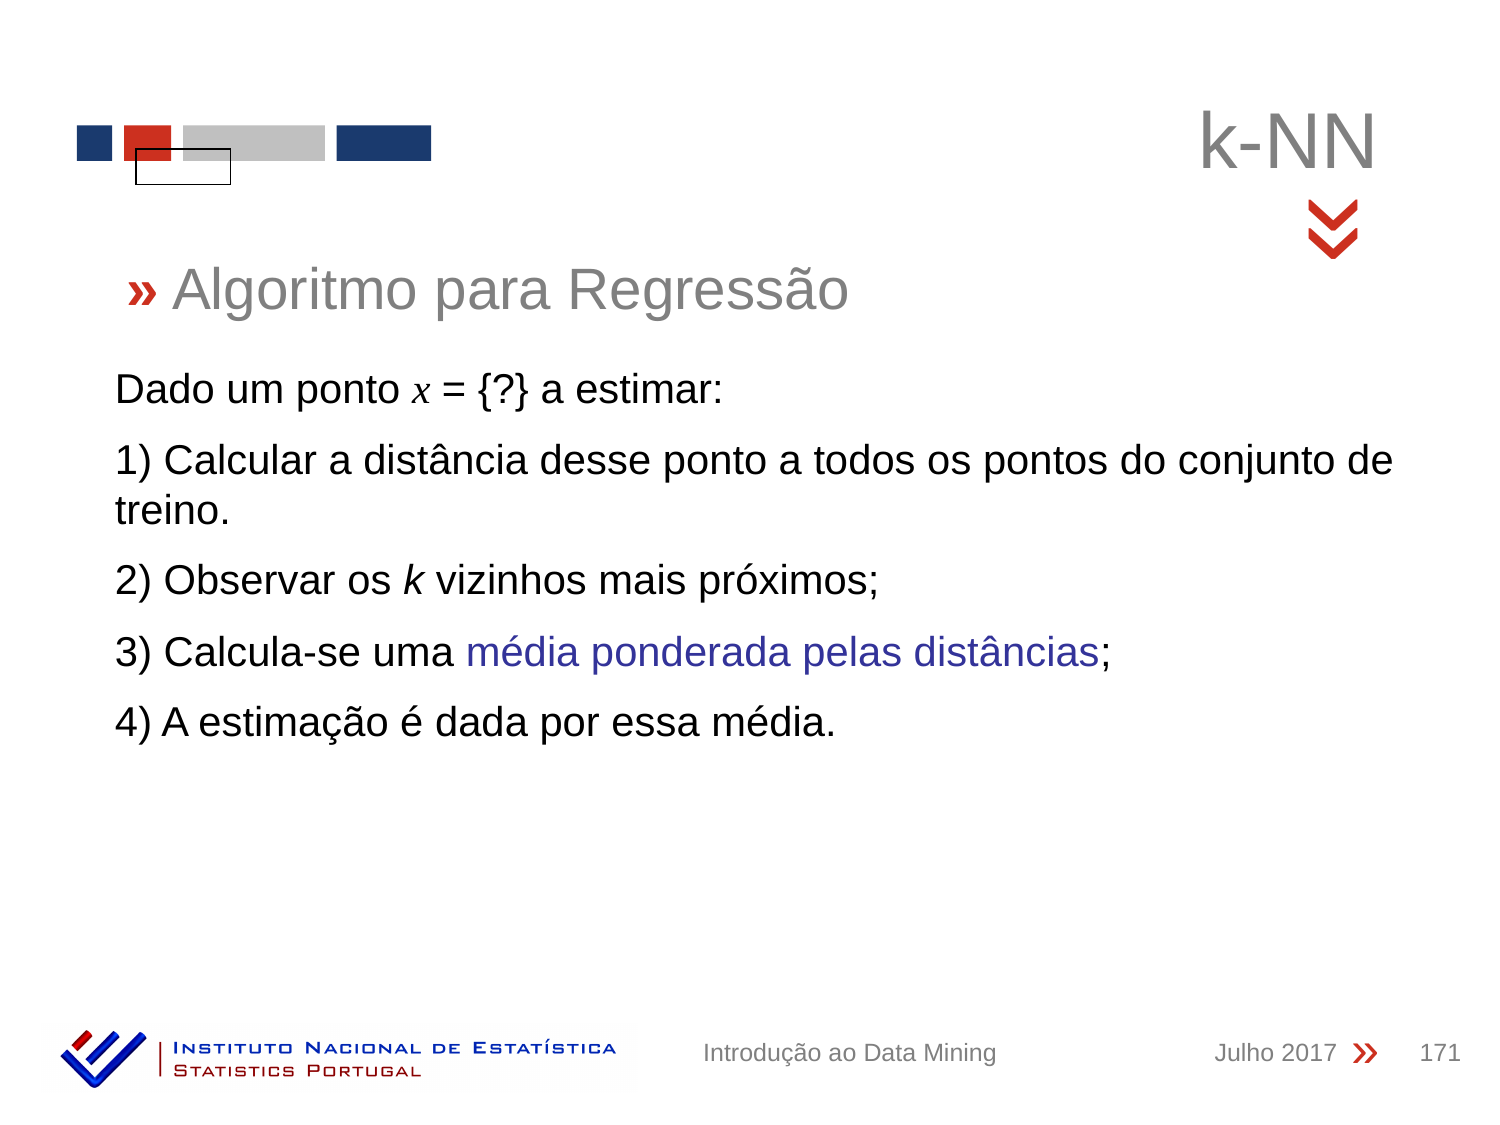

k-NN
«
» Algoritmo para Regressão
Dado um ponto x = {?} a estimar:
1) Calcular a distância desse ponto a todos os pontos do conjunto de treino.
2) Observar os k vizinhos mais próximos;
3) Calcula-se uma média ponderada pelas distâncias;
4) A estimação é dada por essa média.
Introdução ao Data Mining
Julho 2017
171
«